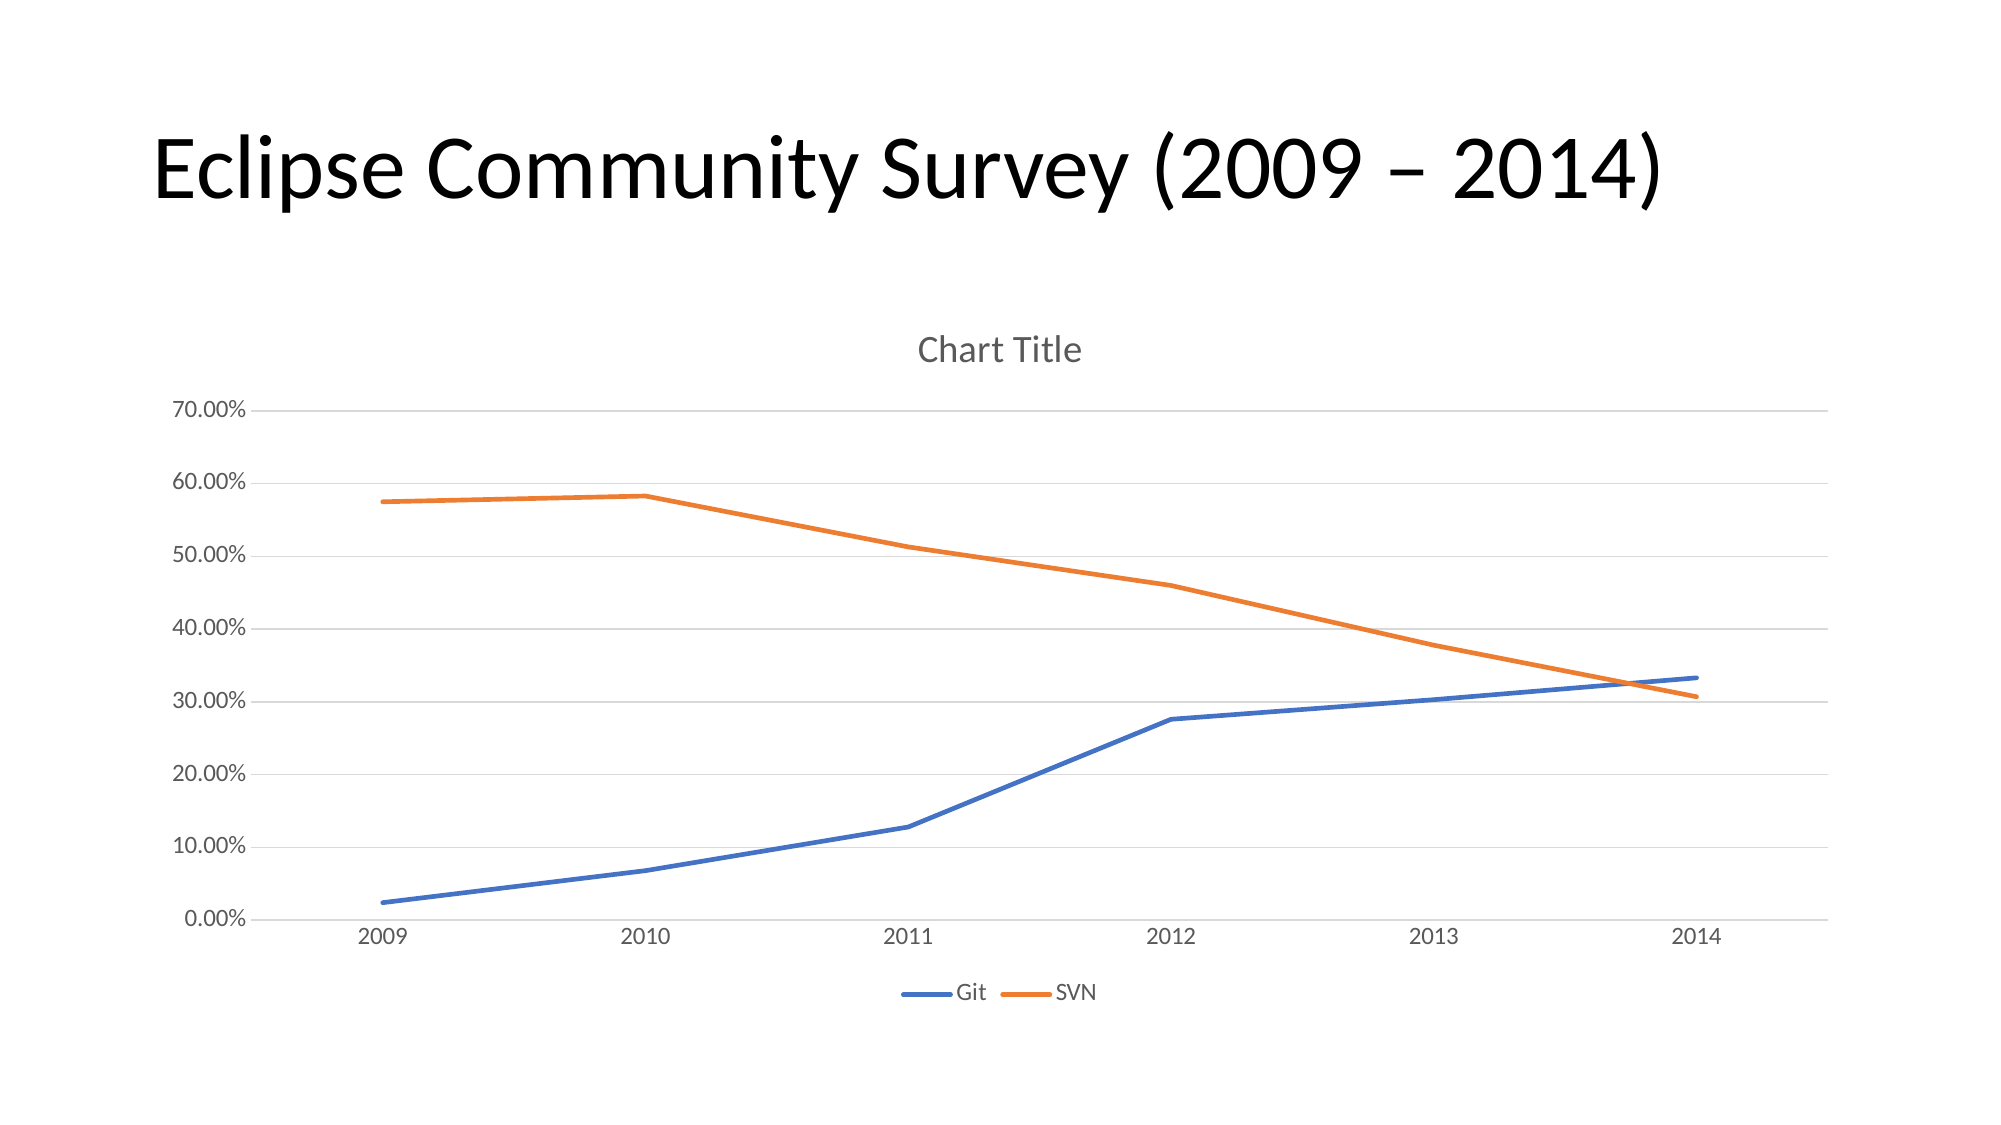

# Eclipse Community Survey (2009 – 2014)

### Chart:

| Category | Git | SVN |
|---|---|---|
| 2009 | 0.024 | 0.575 |
| 2010 | 0.068 | 0.583 |
| 2011 | 0.128 | 0.513 |
| 2012 | 0.276 | 0.46 |
| 2013 | 0.303 | 0.378 |
| 2014 | 0.333 | 0.307 |